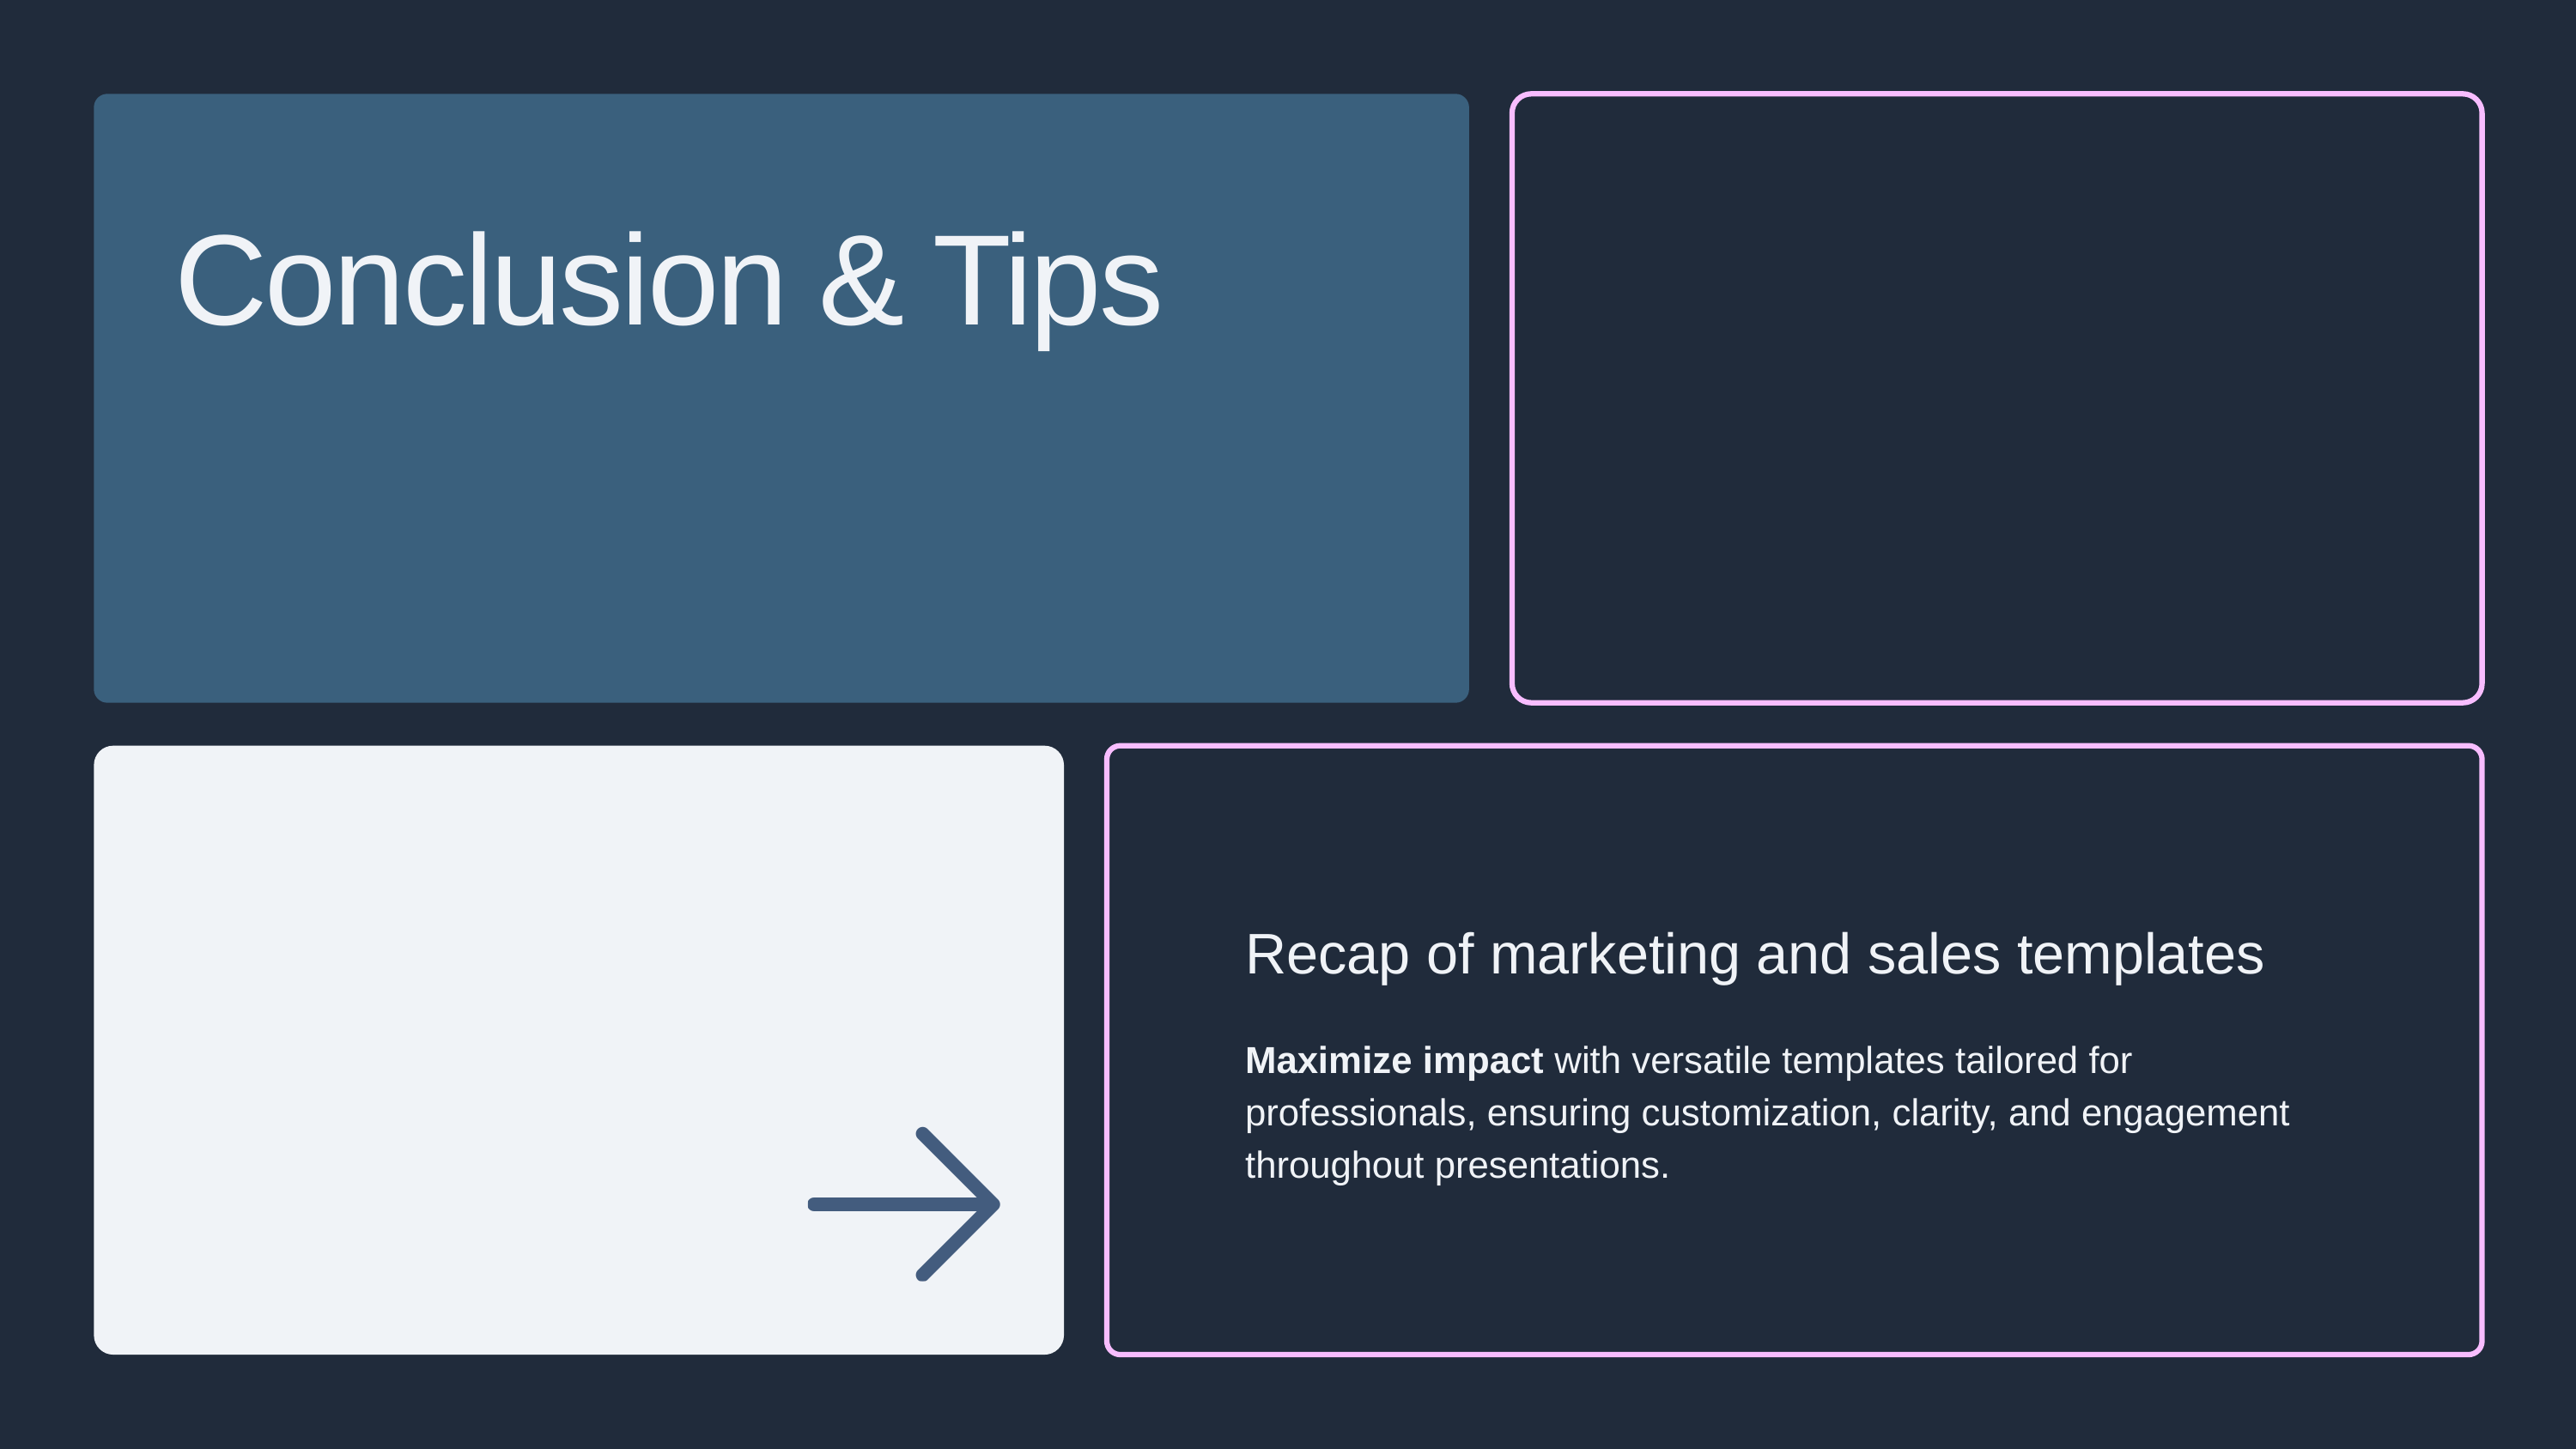

Conclusion & Tips

Recap of marketing and sales templates
Maximize impact with versatile templates tailored for professionals, ensuring customization, clarity, and engagement throughout presentations.